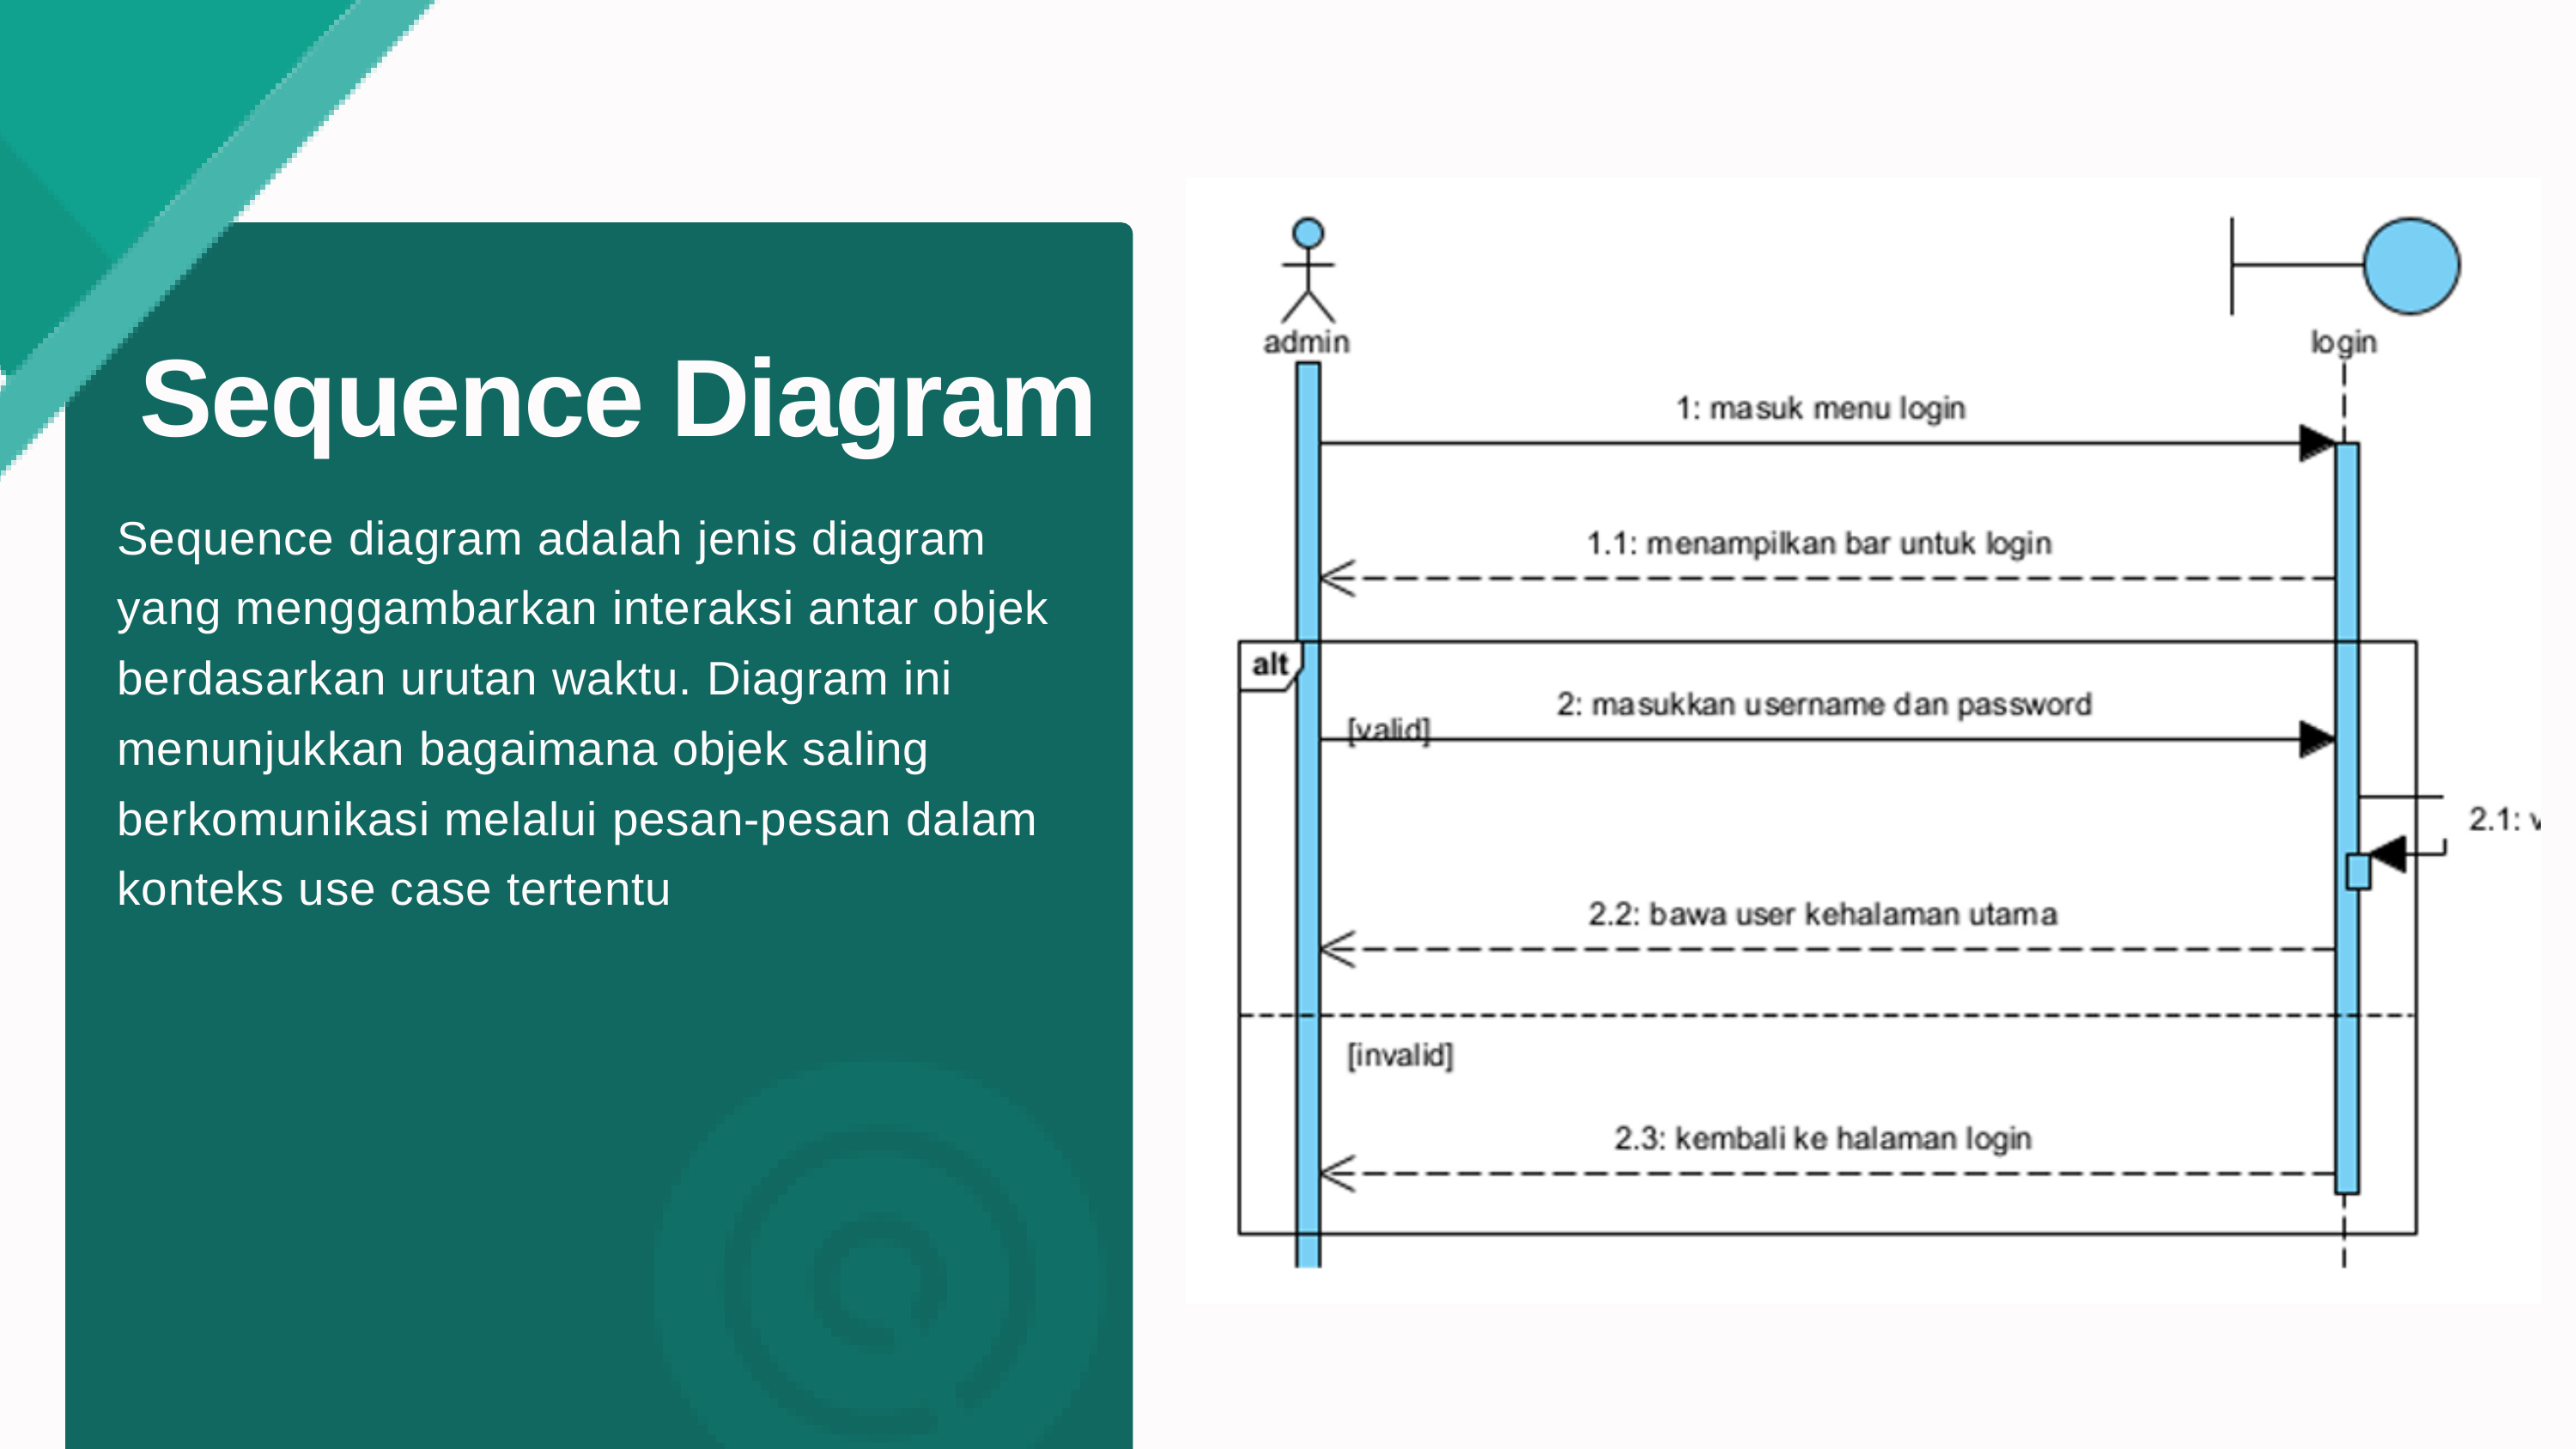

Sequence Diagram

Sequence diagram adalah jenis diagram yang menggambarkan interaksi antar objek berdasarkan urutan waktu. Diagram ini menunjukkan bagaimana objek saling berkomunikasi melalui pesan-pesan dalam konteks use case tertentu
01